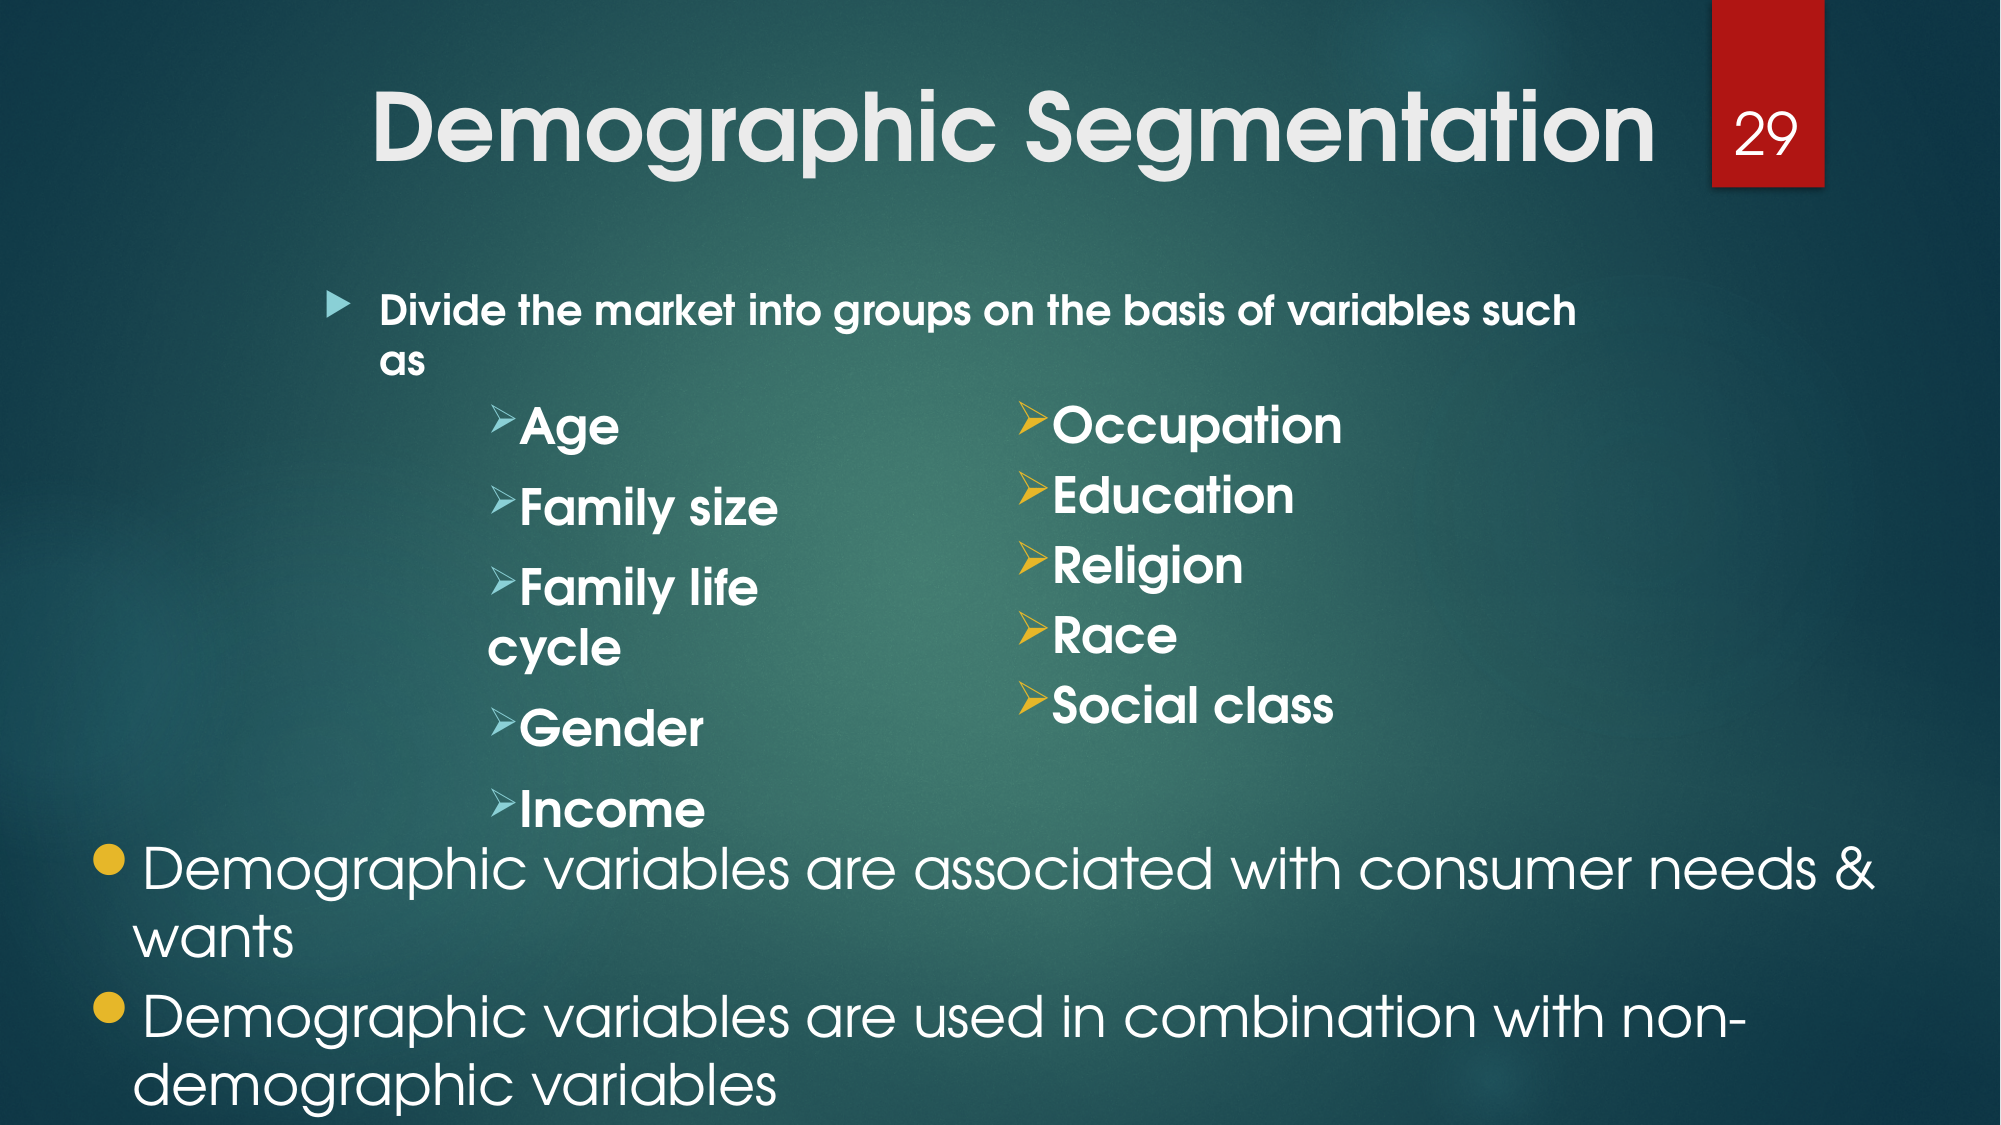

29
# Demographic Segmentation
Divide the market into groups on the basis of variables such as
Age
Family size
Family life cycle
Gender
Income

Occupation
Education
Religion
Race
Social class

Demographic variables are associated with consumer needs & wants
Demographic variables are used in combination with non-demographic variables